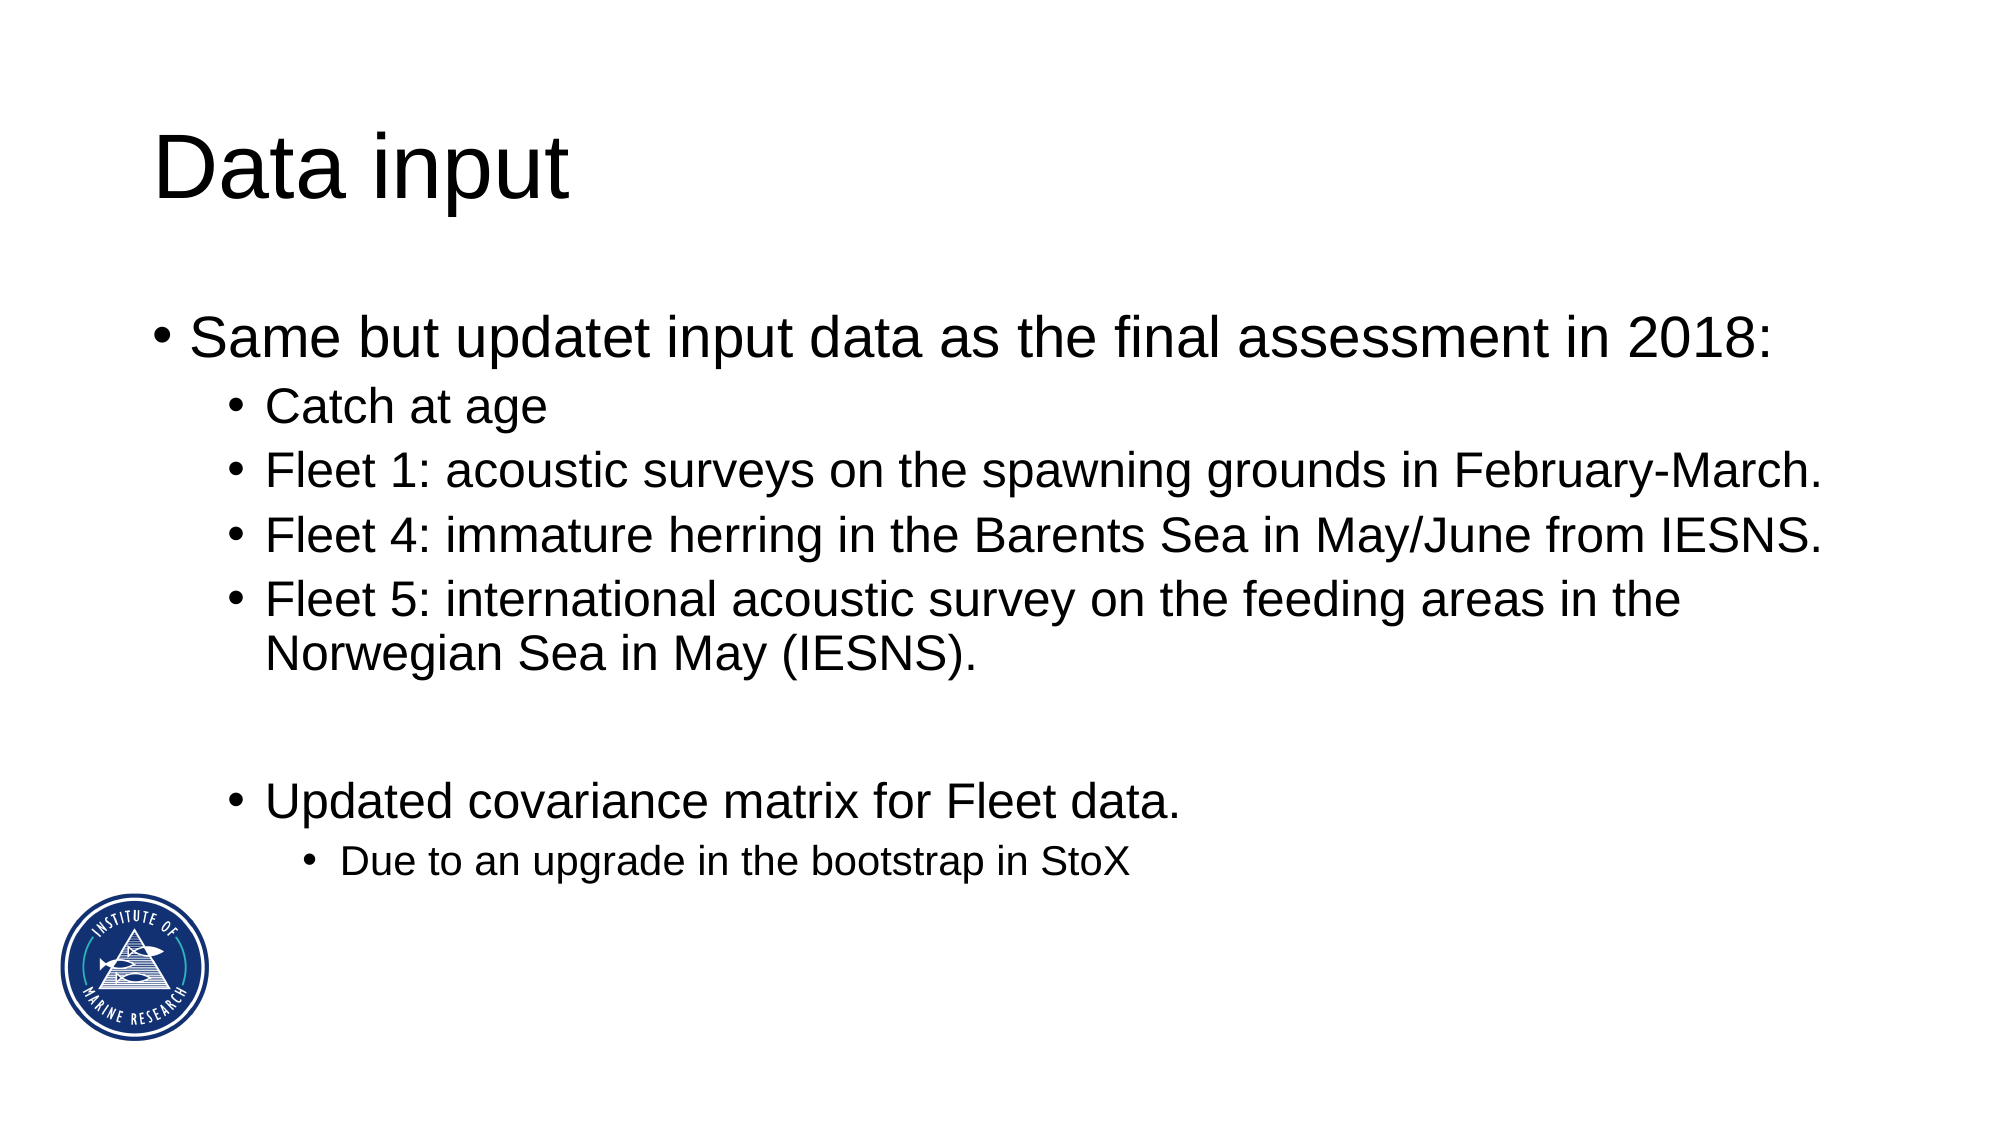

# Data input
Same but updatet input data as the final assessment in 2018:
Catch at age
Fleet 1: acoustic surveys on the spawning grounds in February-March.
Fleet 4: immature herring in the Barents Sea in May/June from IESNS.
Fleet 5: international acoustic survey on the feeding areas in the Norwegian Sea in May (IESNS).

Updated covariance matrix for Fleet data.
Due to an upgrade in the bootstrap in StoX